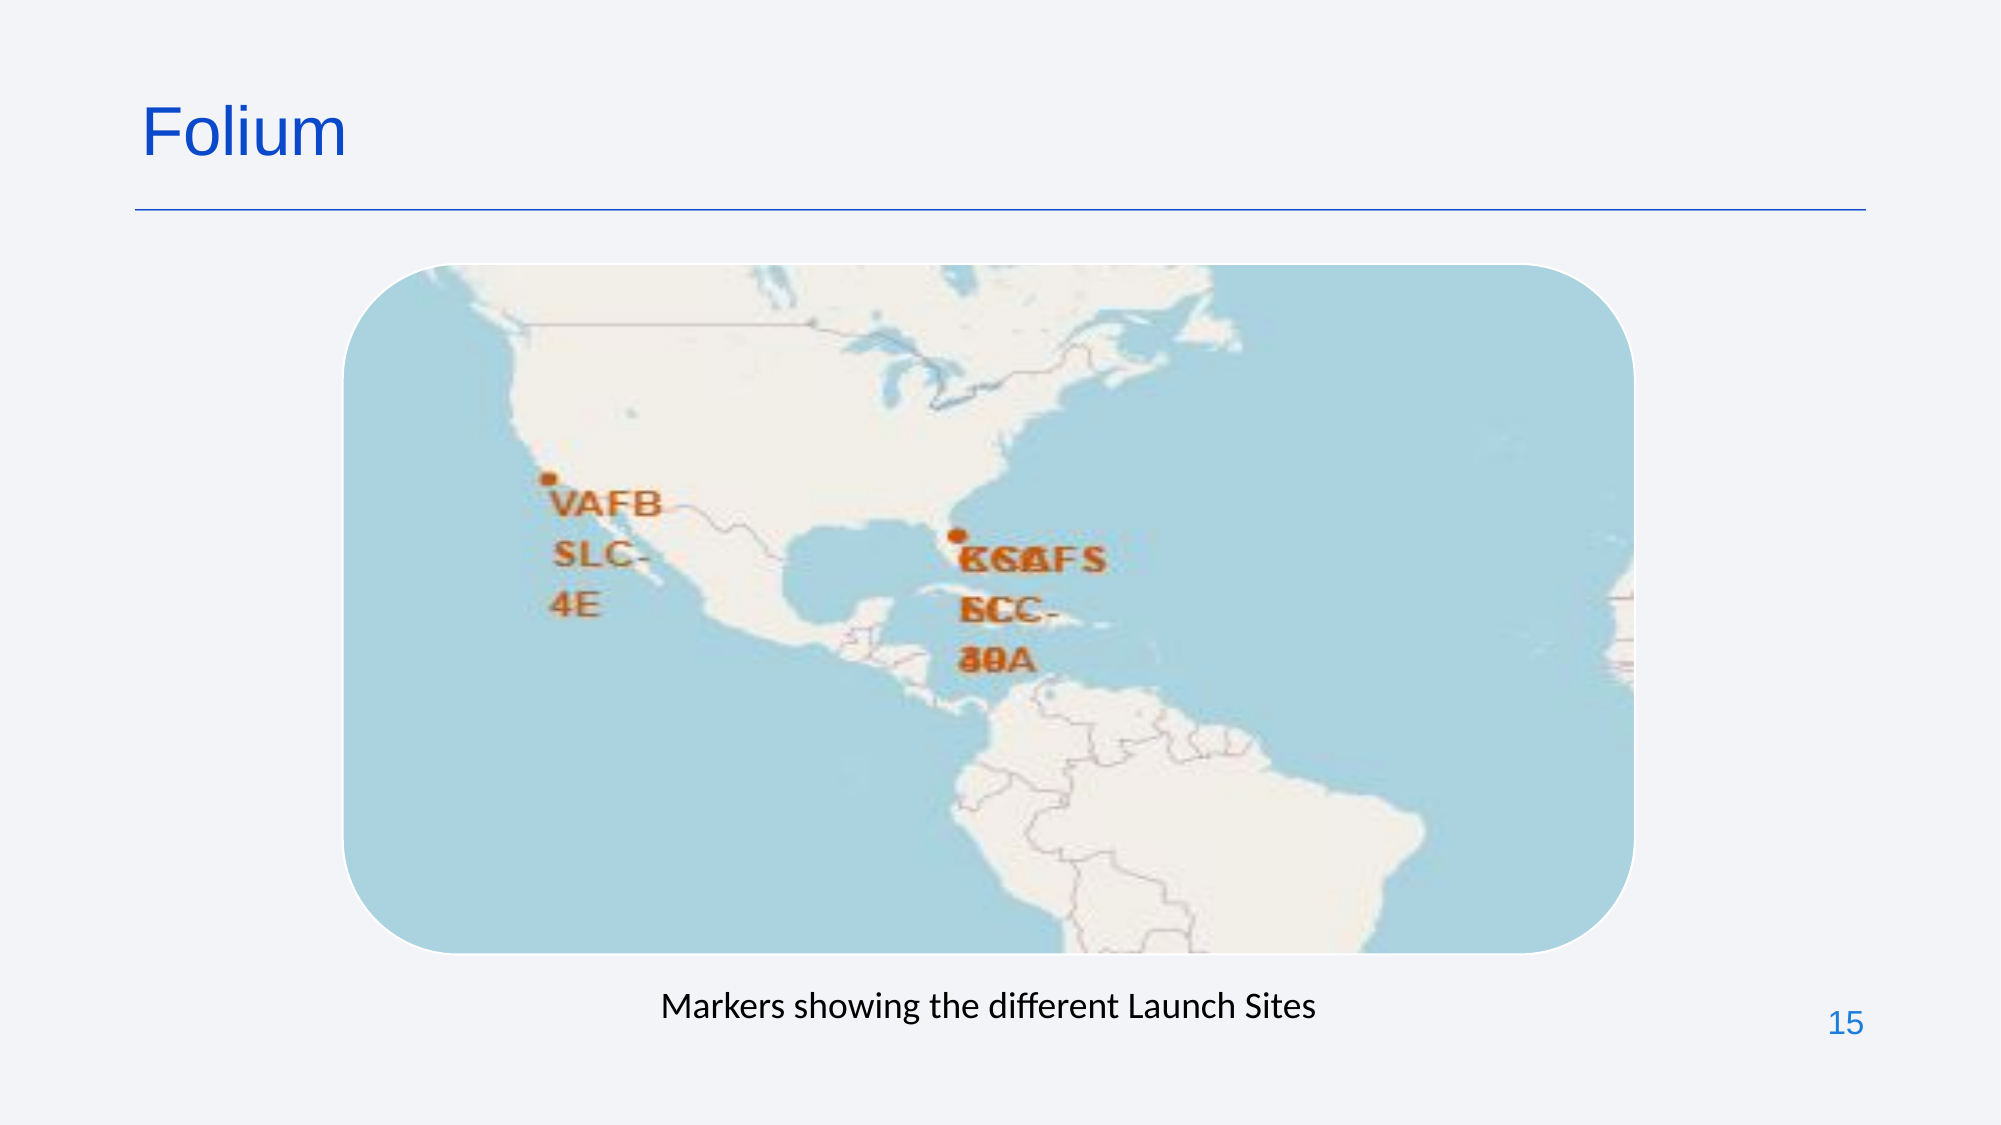

Folium
Markers showing the different Launch Sites

15